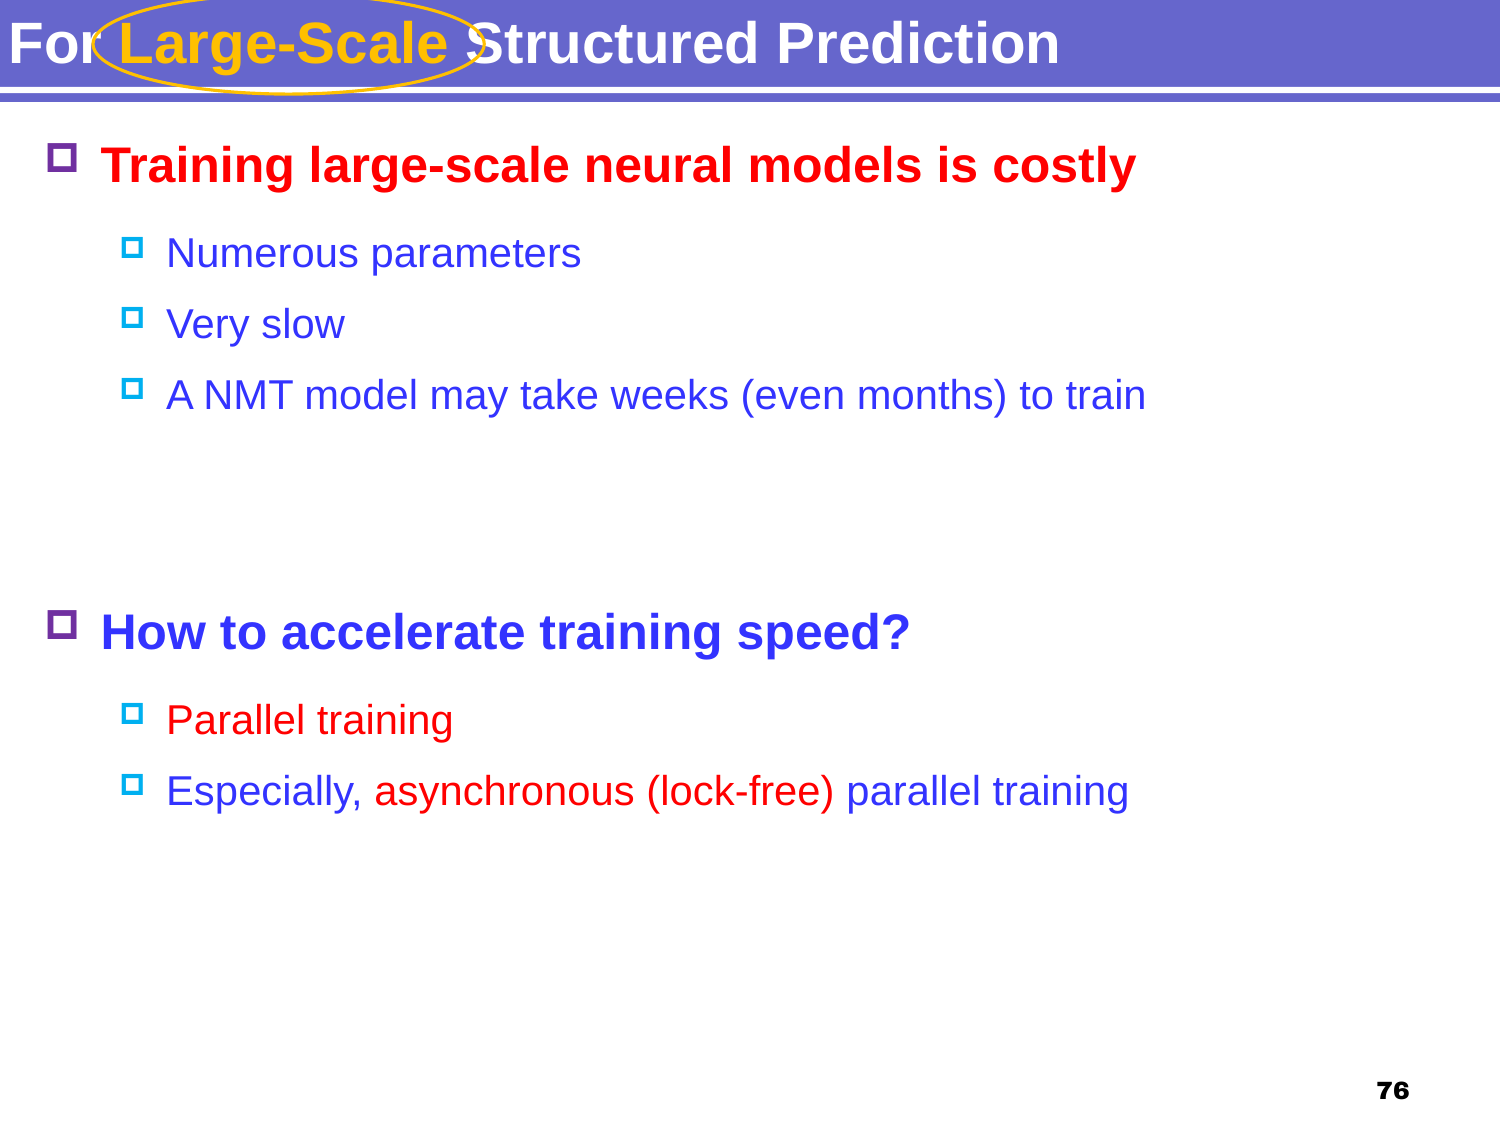

# For Large-Scale Structured Prediction
Training large-scale neural models is costly
Numerous parameters
Very slow
A NMT model may take weeks (even months) to train

How to accelerate training speed?
Parallel training
Especially, asynchronous (lock-free) parallel training
76